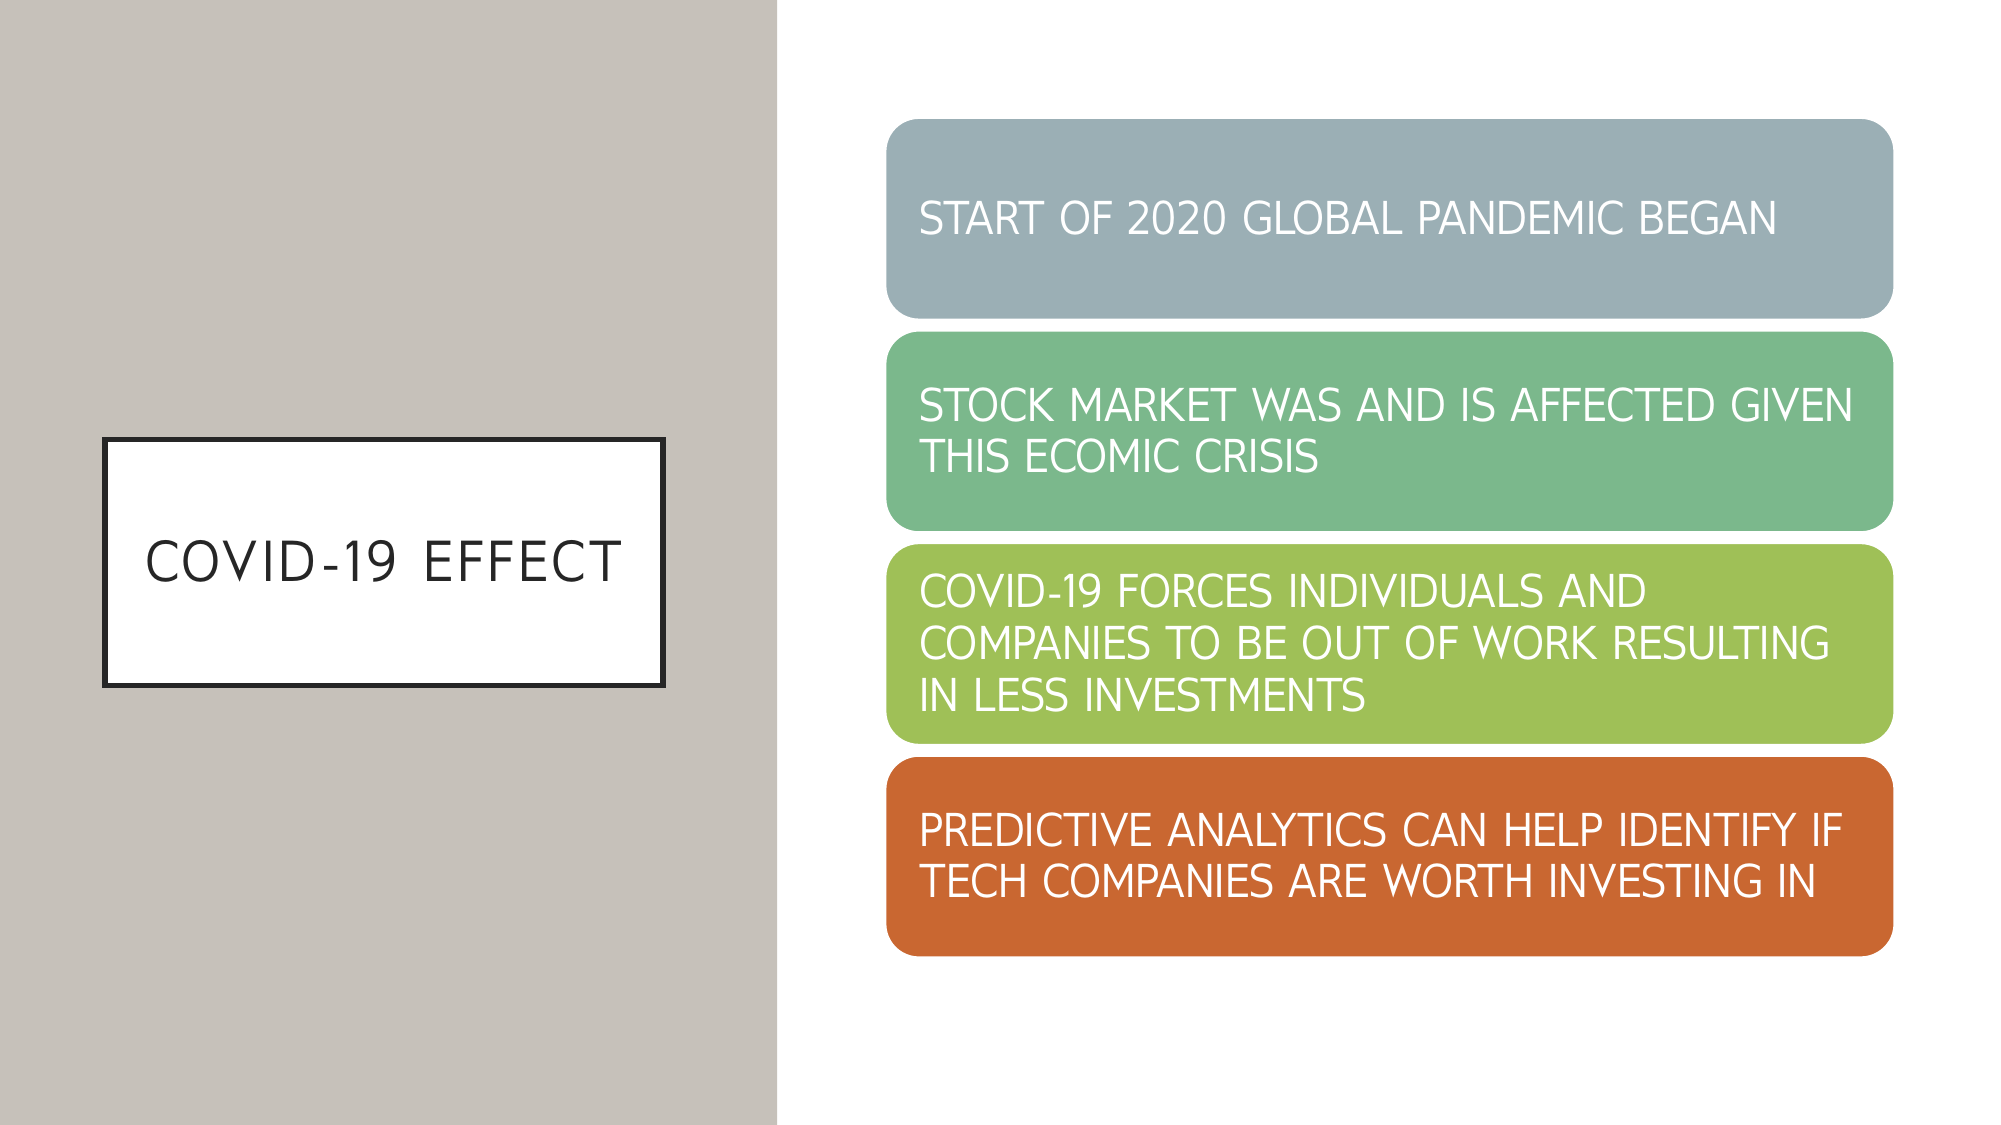

START OF 2020 GLOBAL PANDEMIC BEGAN
STOCK MARKET WAS AND IS AFFECTED GIVEN THIS ECOMIC CRISIS
COVID-19 FORCES INDIVIDUALS AND COMPANIES TO BE OUT OF WORK RESULTING IN LESS INVESTMENTS
PREDICTIVE ANALYTICS CAN HELP IDENTIFY IF TECH COMPANIES ARE WORTH INVESTING IN
# COVID-19 EFFECT